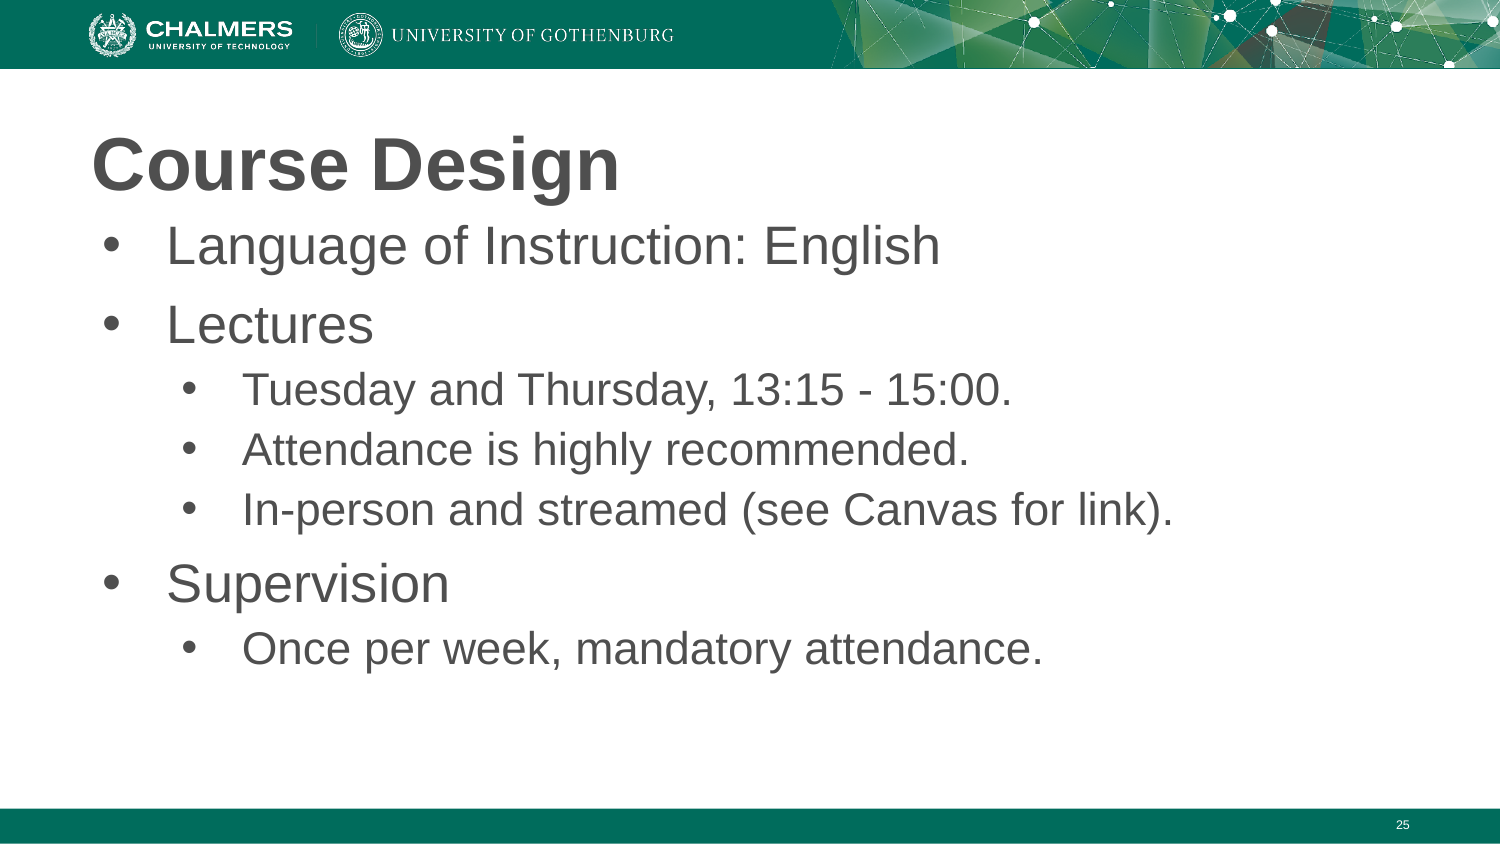

# Course Design
Language of Instruction: English
Lectures
Tuesday and Thursday, 13:15 - 15:00.
Attendance is highly recommended.
In-person and streamed (see Canvas for link).
Supervision
Once per week, mandatory attendance.
25